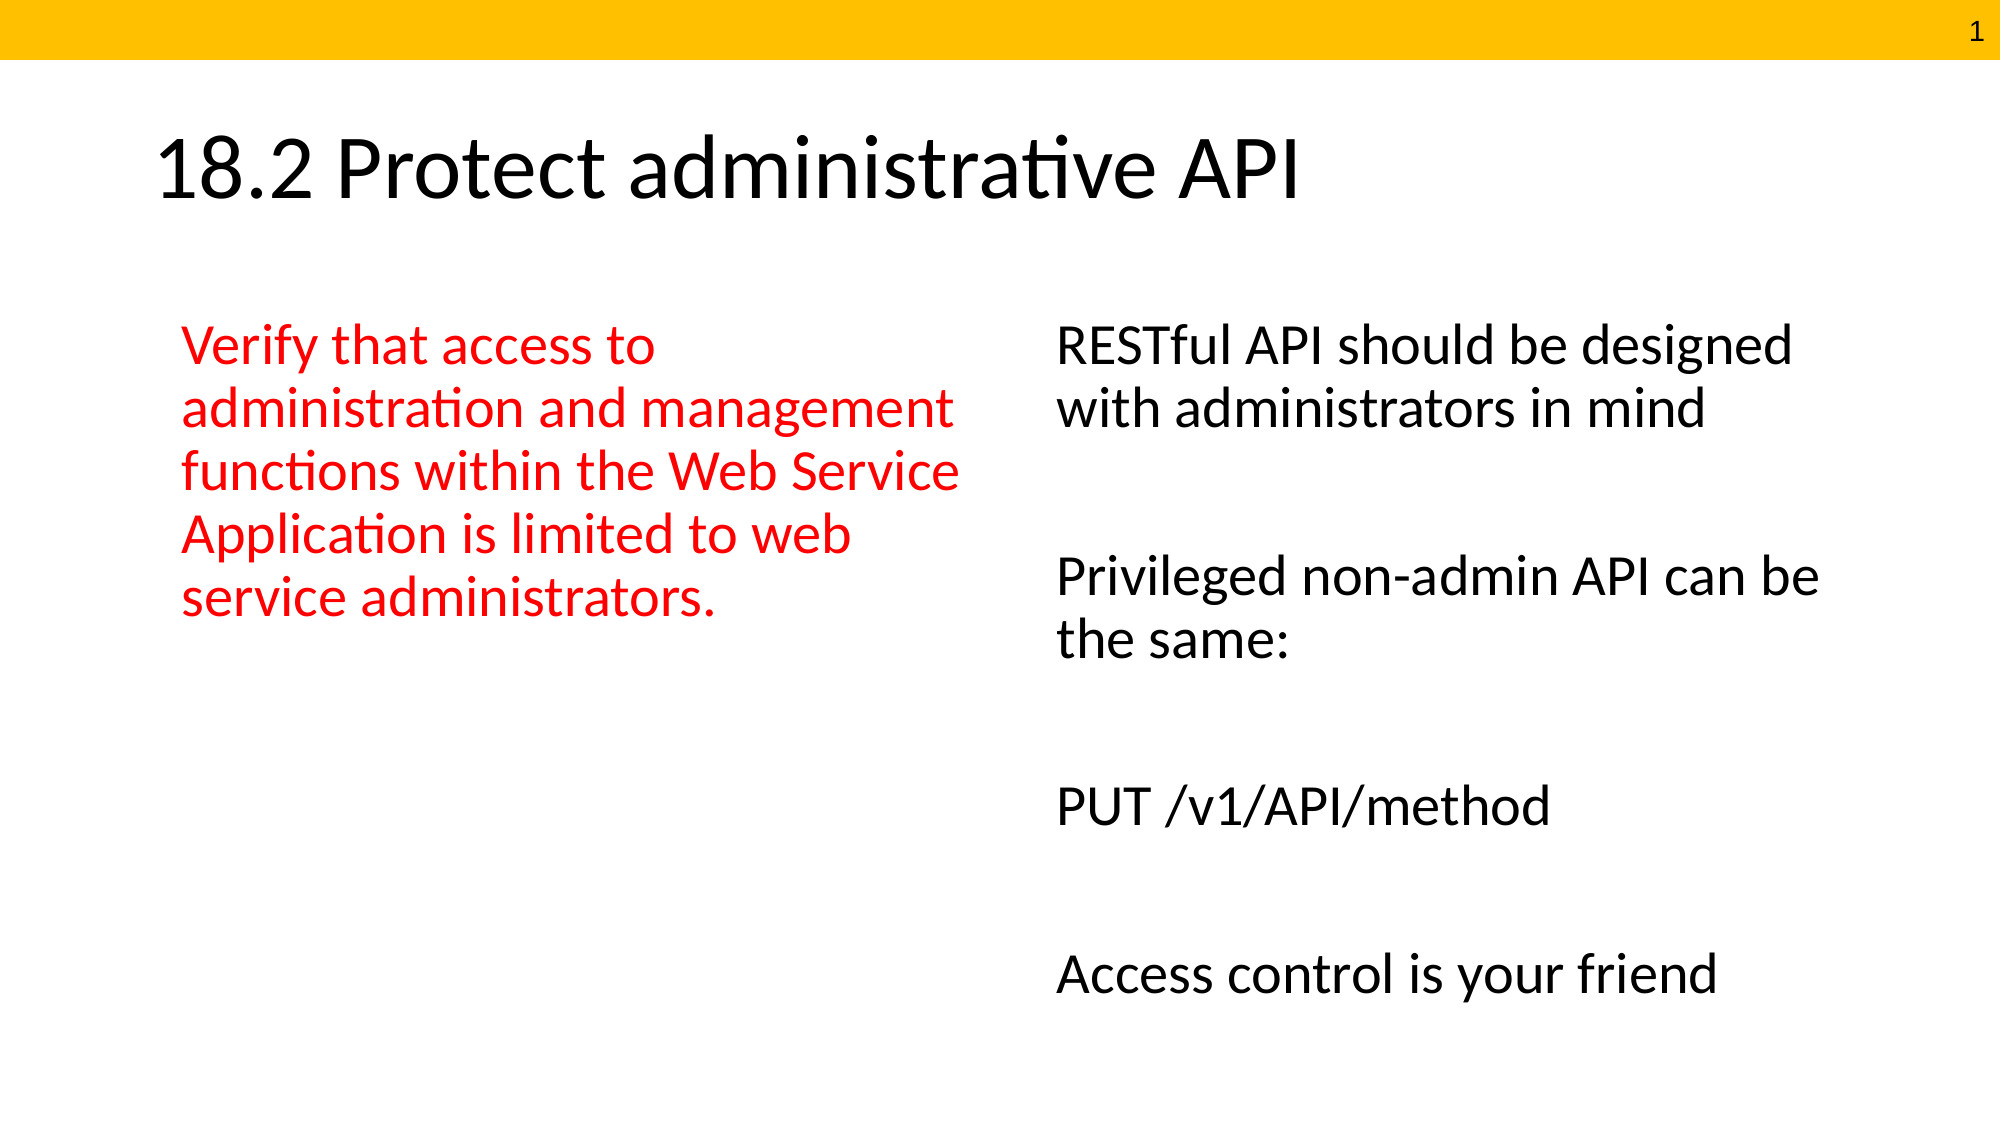

# 18.2 Protect administrative API
Verify that access to administration and management functions within the Web Service Application is limited to web service administrators.

RESTful API should be designed with administrators in mind

Privileged non-admin API can be the same:

PUT /v1/API/method

Access control is your friend